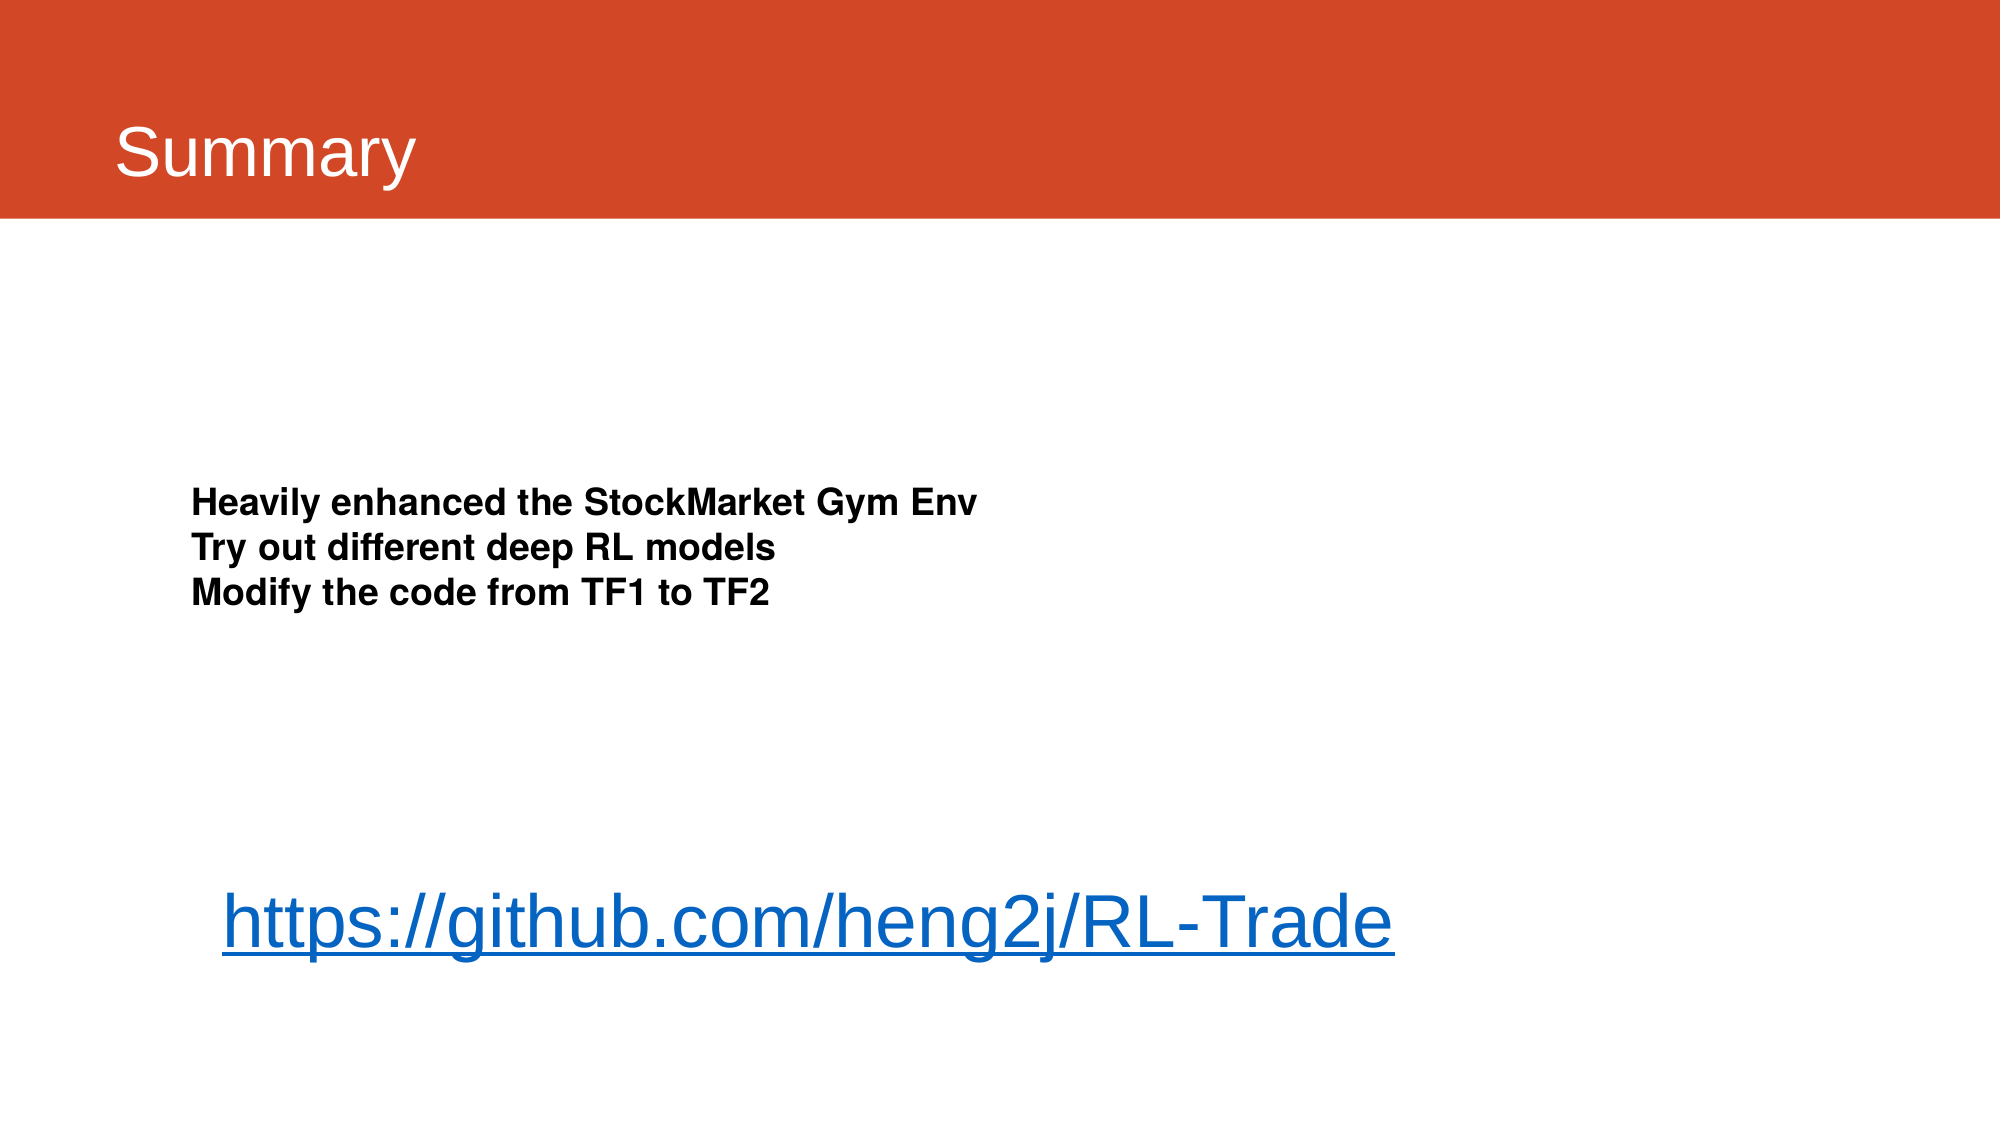

# Summary
Heavily enhanced the StockMarket Gym Env
Try out different deep RL models
Modify the code from TF1 to TF2
https://github.com/heng2j/RL-Trade